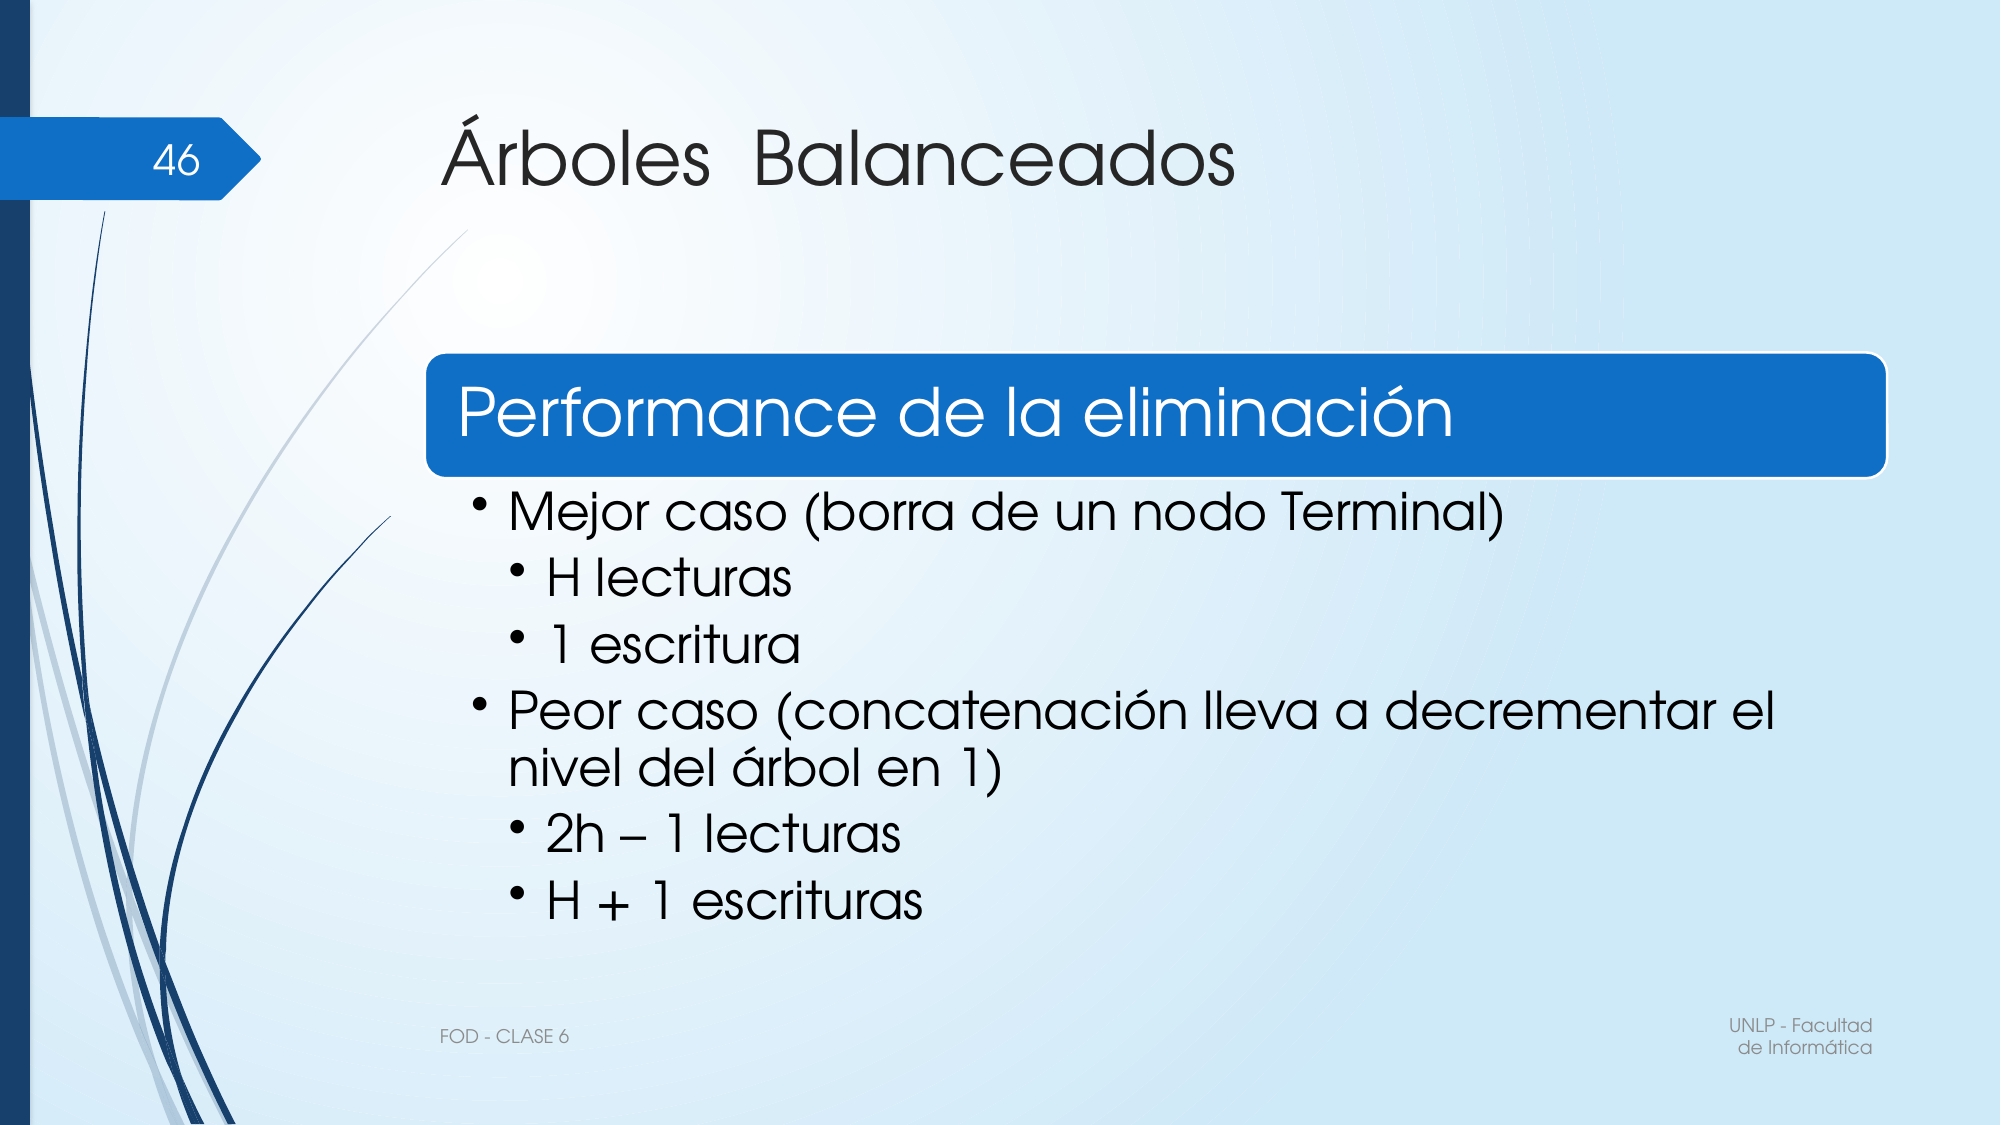

# Árboles  Balanceados
46
Performance de la eliminación
Mejor caso (borra de un nodo Terminal)
H lecturas
1 escritura
Peor caso (concatenación lleva a decrementar el nivel del árbol en 1)
2h – 1 lecturas
H + 1 escrituras
UNLP - Facultad de Informática
FOD - CLASE 6